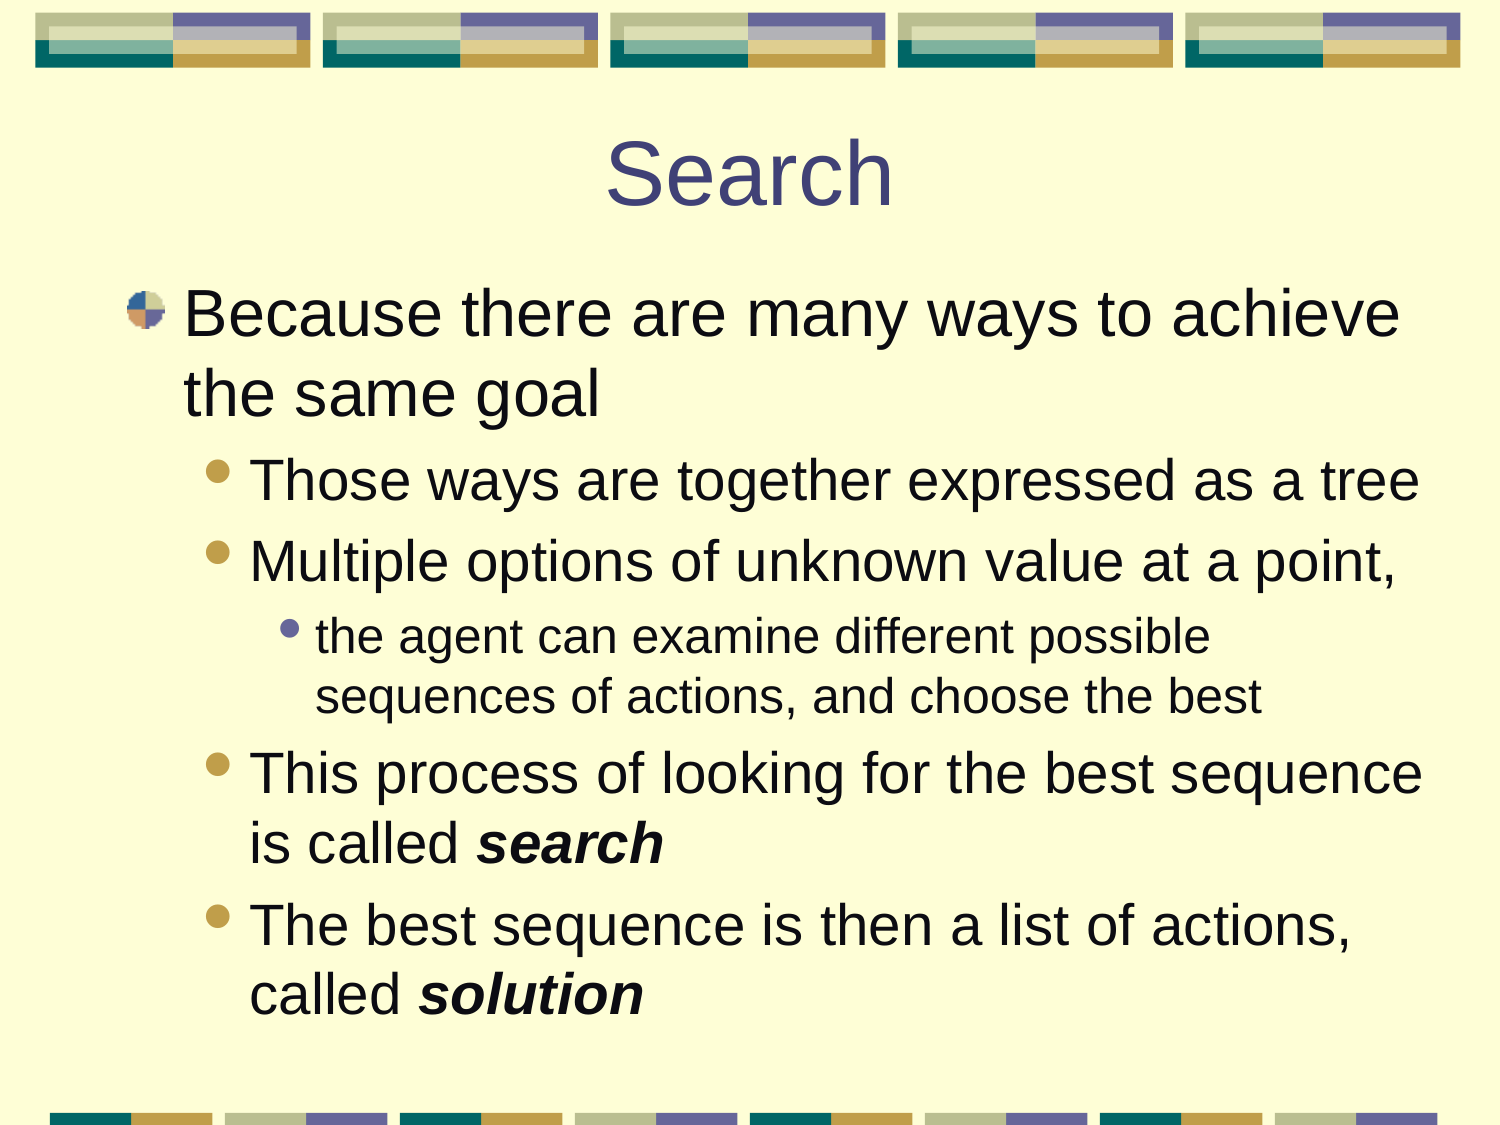

# Search
Because there are many ways to achieve the same goal
Those ways are together expressed as a tree
Multiple options of unknown value at a point,
the agent can examine different possible sequences of actions, and choose the best
This process of looking for the best sequence is called search
The best sequence is then a list of actions, called solution